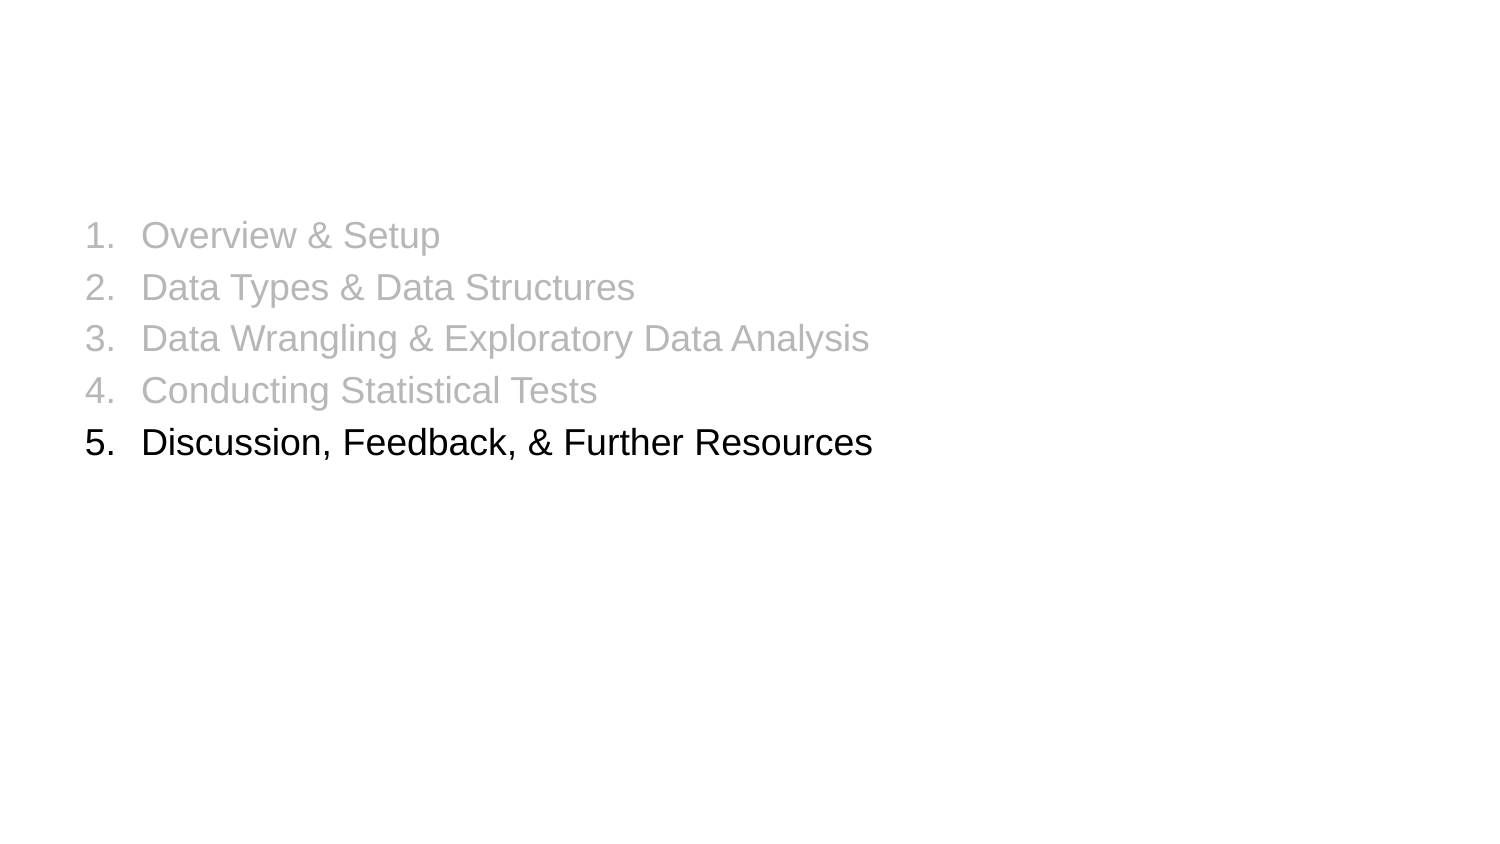

Overview & Setup
Data Types & Data Structures
Data Wrangling & Exploratory Data Analysis
Conducting Statistical Tests
Discussion, Feedback, & Further Resources